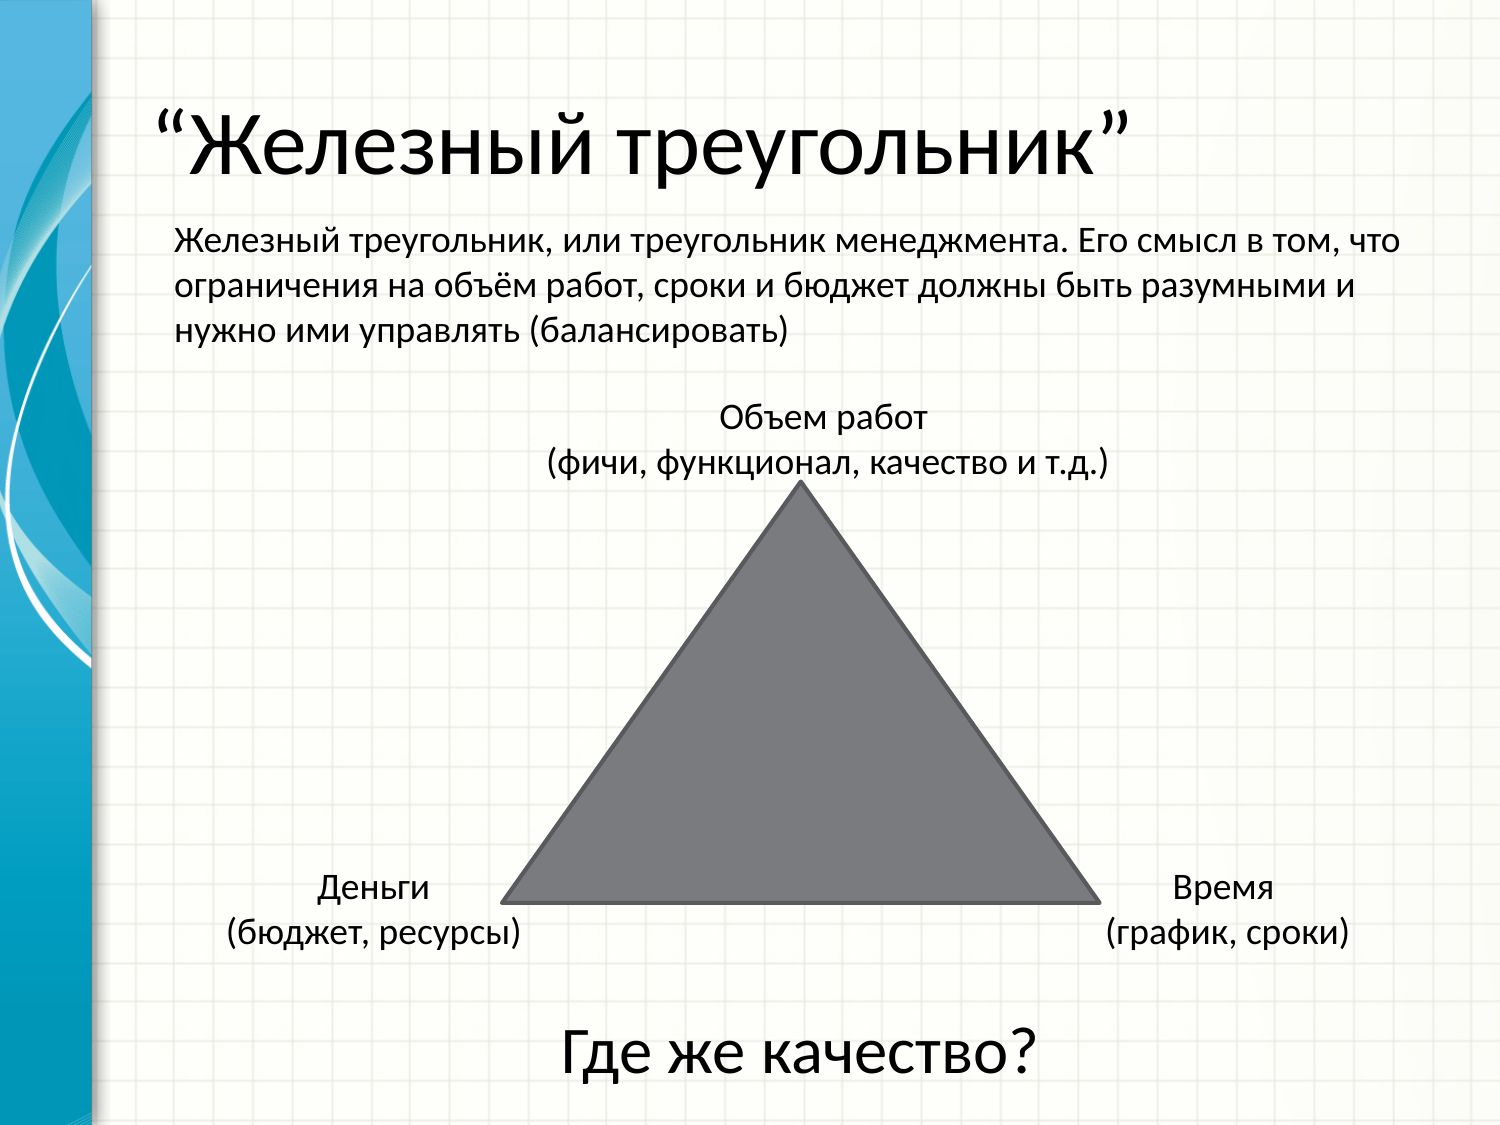

# “Железный треугольник”
Железный треугольник, или треугольник менеджмента. Его смысл в том, что ограничения на объём работ, сроки и бюджет должны быть разумными и нужно ими управлять (балансировать)
Объем работ
(фичи, функционал, качество и т.д.)

Время
(график, сроки)
Деньги
(бюджет, ресурсы)
Где же качество?